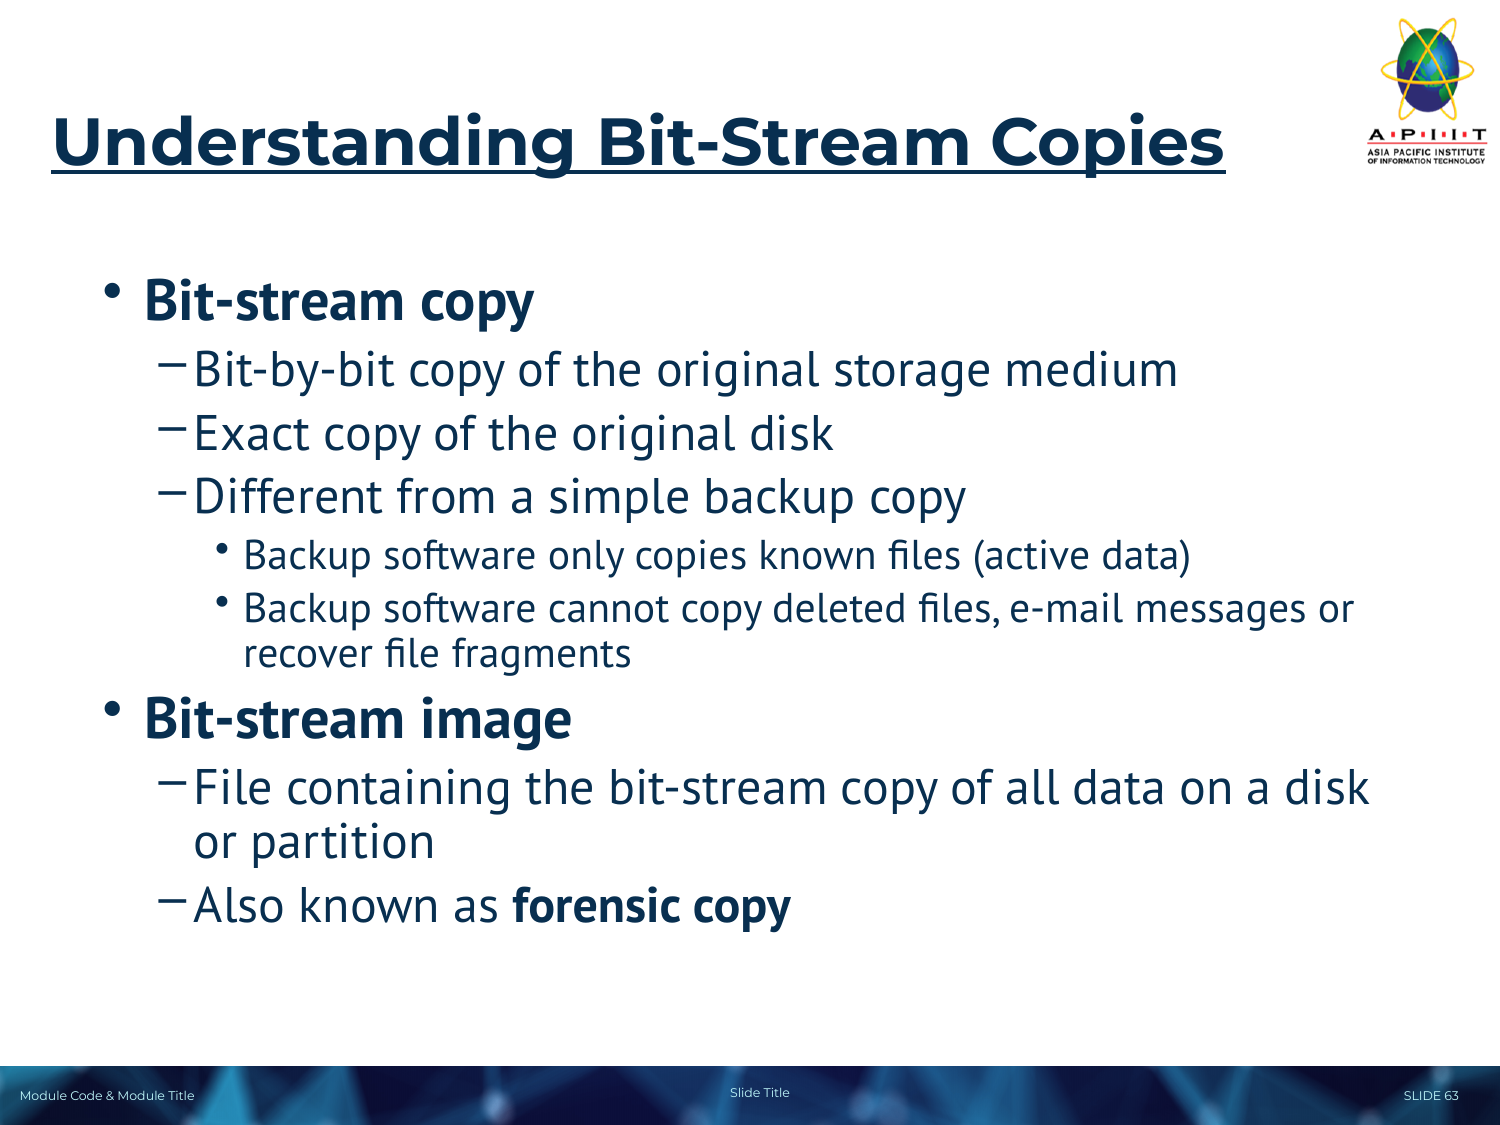

# Understanding Bit-Stream Copies
Bit-stream copy
Bit-by-bit copy of the original storage medium
Exact copy of the original disk
Different from a simple backup copy
Backup software only copies known files (active data)
Backup software cannot copy deleted files, e-mail messages or recover file fragments
Bit-stream image
File containing the bit-stream copy of all data on a disk or partition
Also known as forensic copy